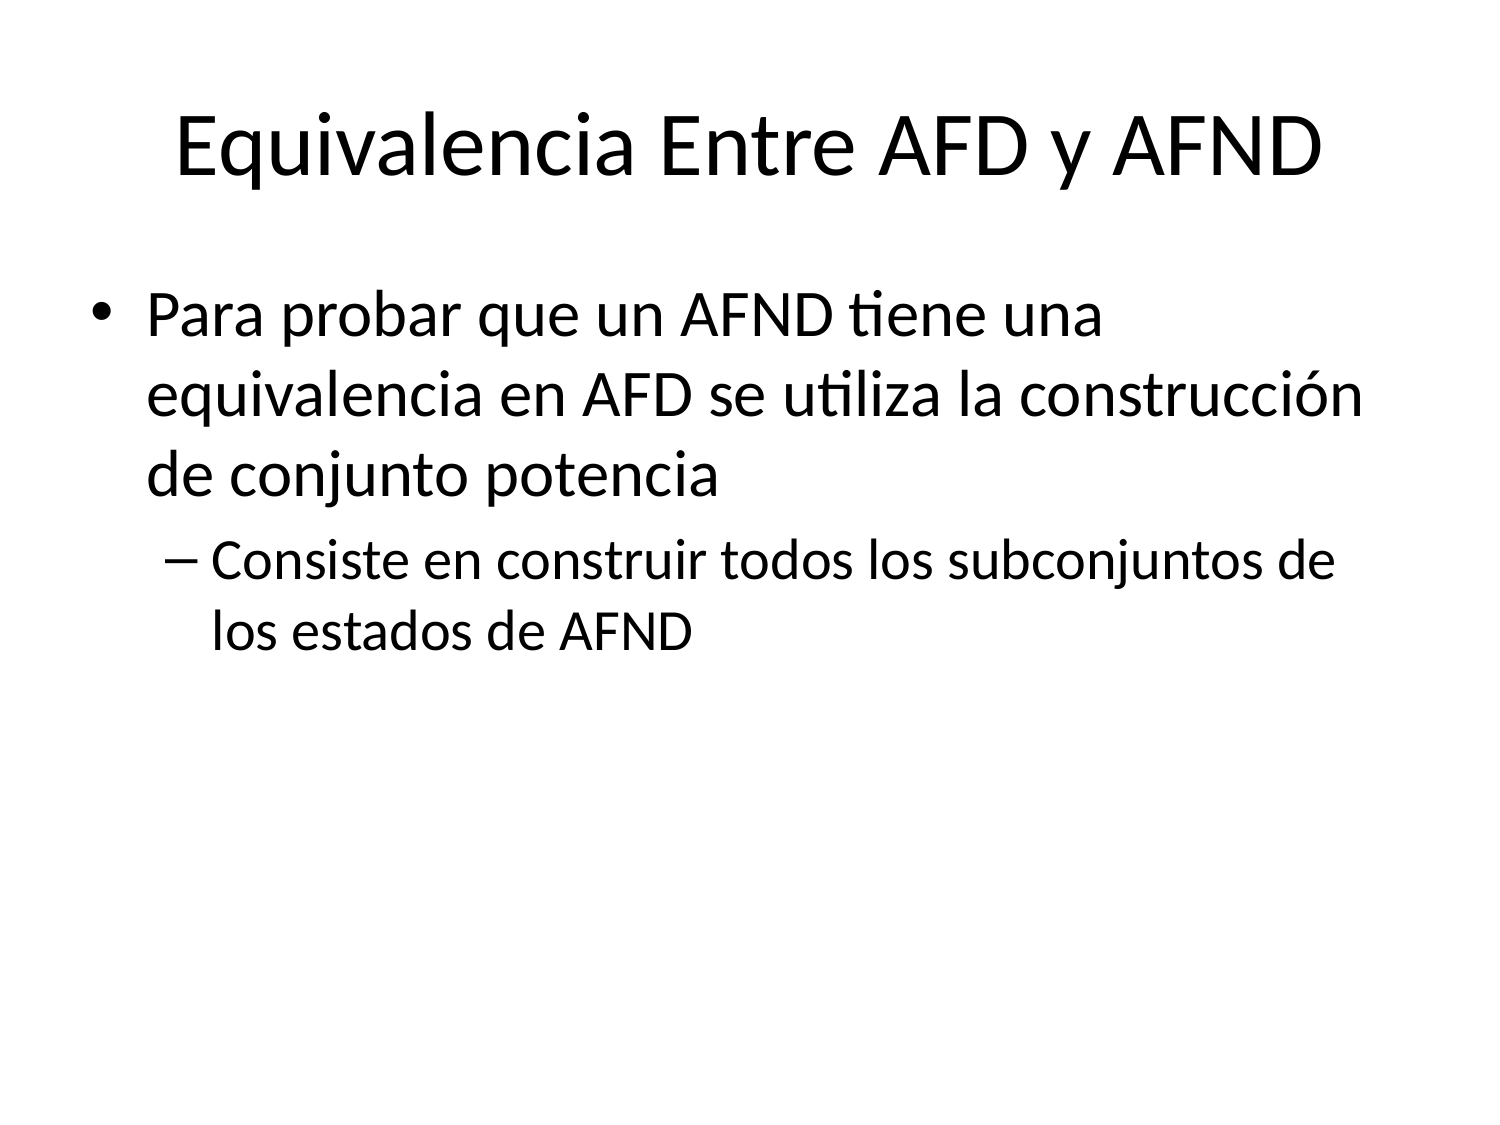

# Equivalencia Entre AFD y AFND
Para probar que un AFND tiene una equivalencia en AFD se utiliza la construcción de conjunto potencia
Consiste en construir todos los subconjuntos de los estados de AFND